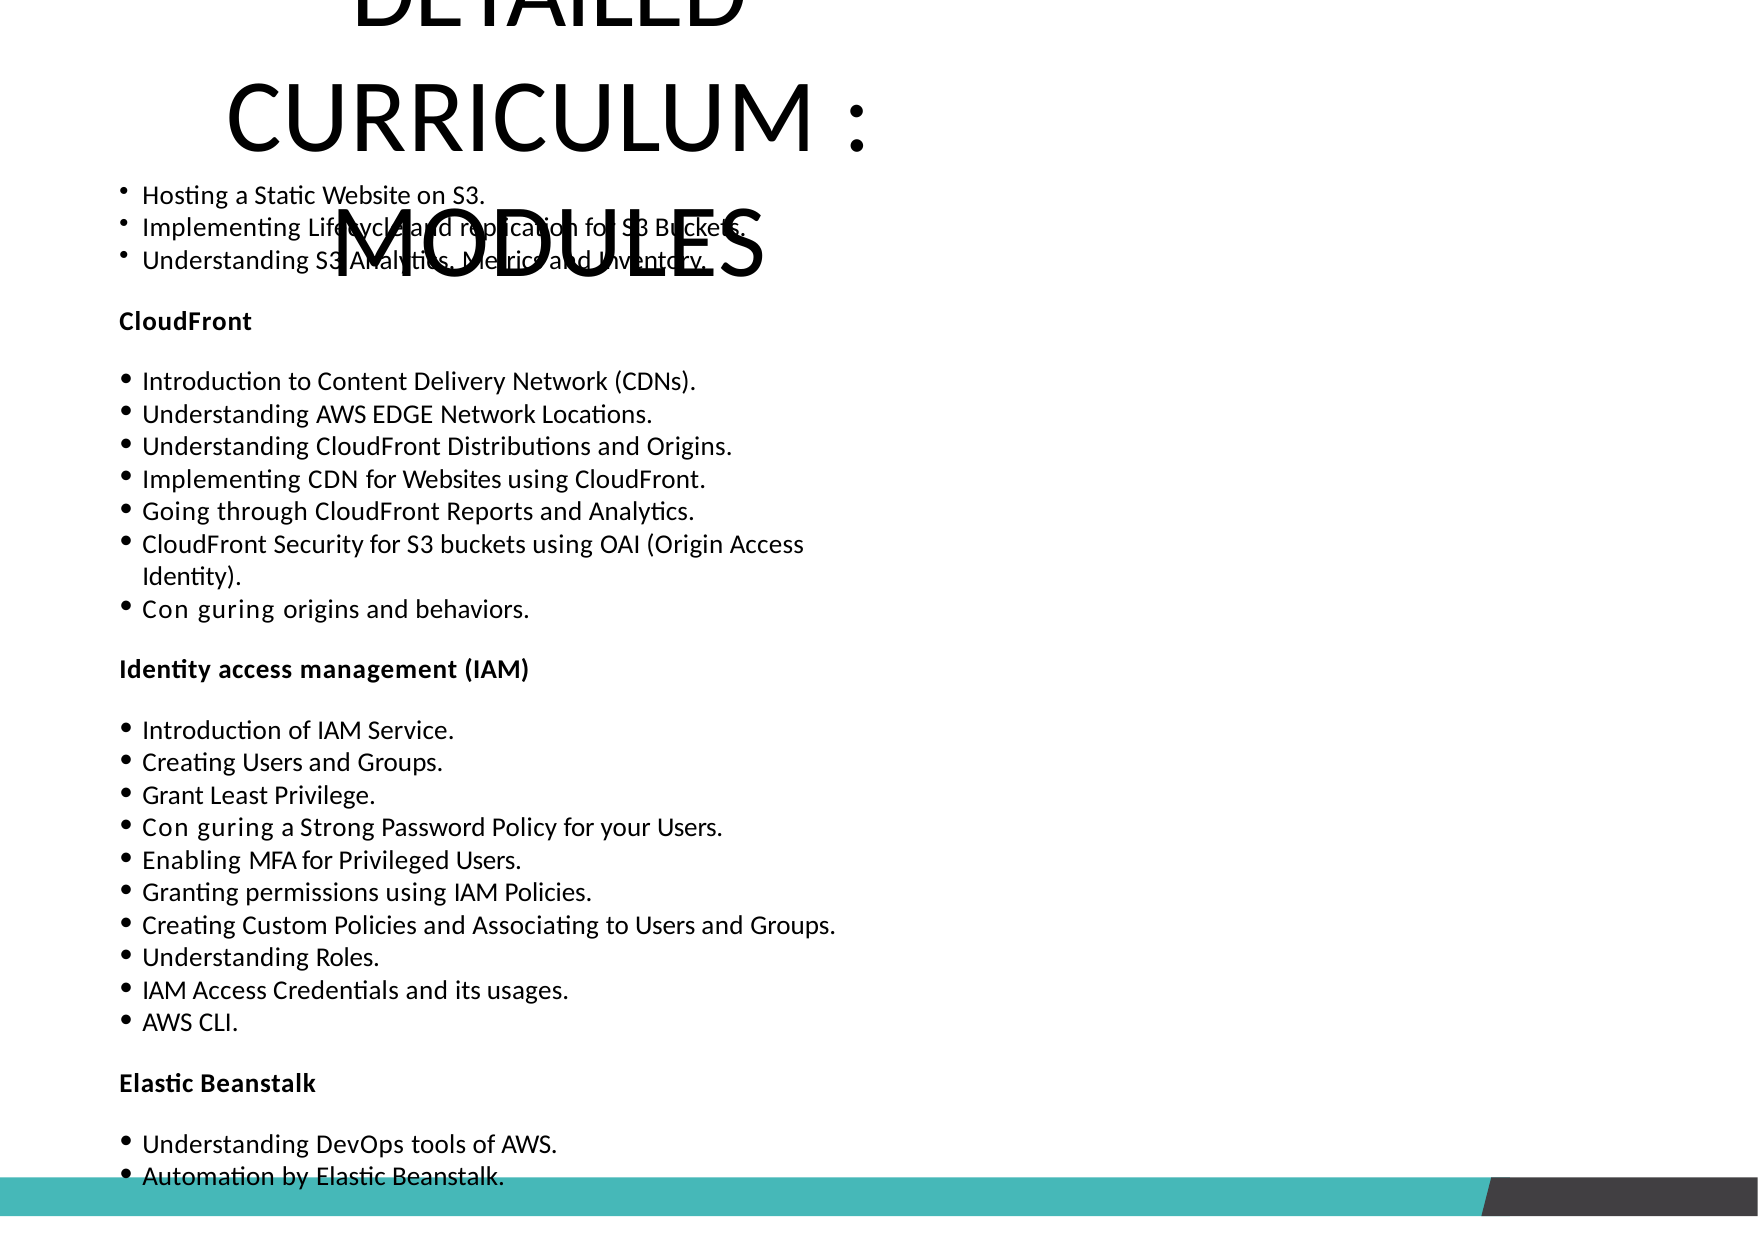

# DETAILED CURRICULUM : MODULES
Hosting a Static Website on S3.
Implementing Lifecycle and replication for S3 Buckets.
Understanding S3 Analytics, Metrics and Inventory.

CloudFront

Introduction to Content Delivery Network (CDNs).
Understanding AWS EDGE Network Locations.
Understanding CloudFront Distributions and Origins.
Implementing CDN for Websites using CloudFront.
Going through CloudFront Reports and Analytics.
CloudFront Security for S3 buckets using OAI (Origin Access Identity).
Con guring origins and behaviors.

Identity access management (IAM)

Introduction of IAM Service.
Creating Users and Groups.
Grant Least Privilege.
Con guring a Strong Password Policy for your Users.
Enabling MFA for Privileged Users.
Granting permissions using IAM Policies.
Creating Custom Policies and Associating to Users and Groups.
Understanding Roles.
IAM Access Credentials and its usages.
AWS CLI.

Elastic Beanstalk

Understanding DevOps tools of AWS.
Automation by Elastic Beanstalk.